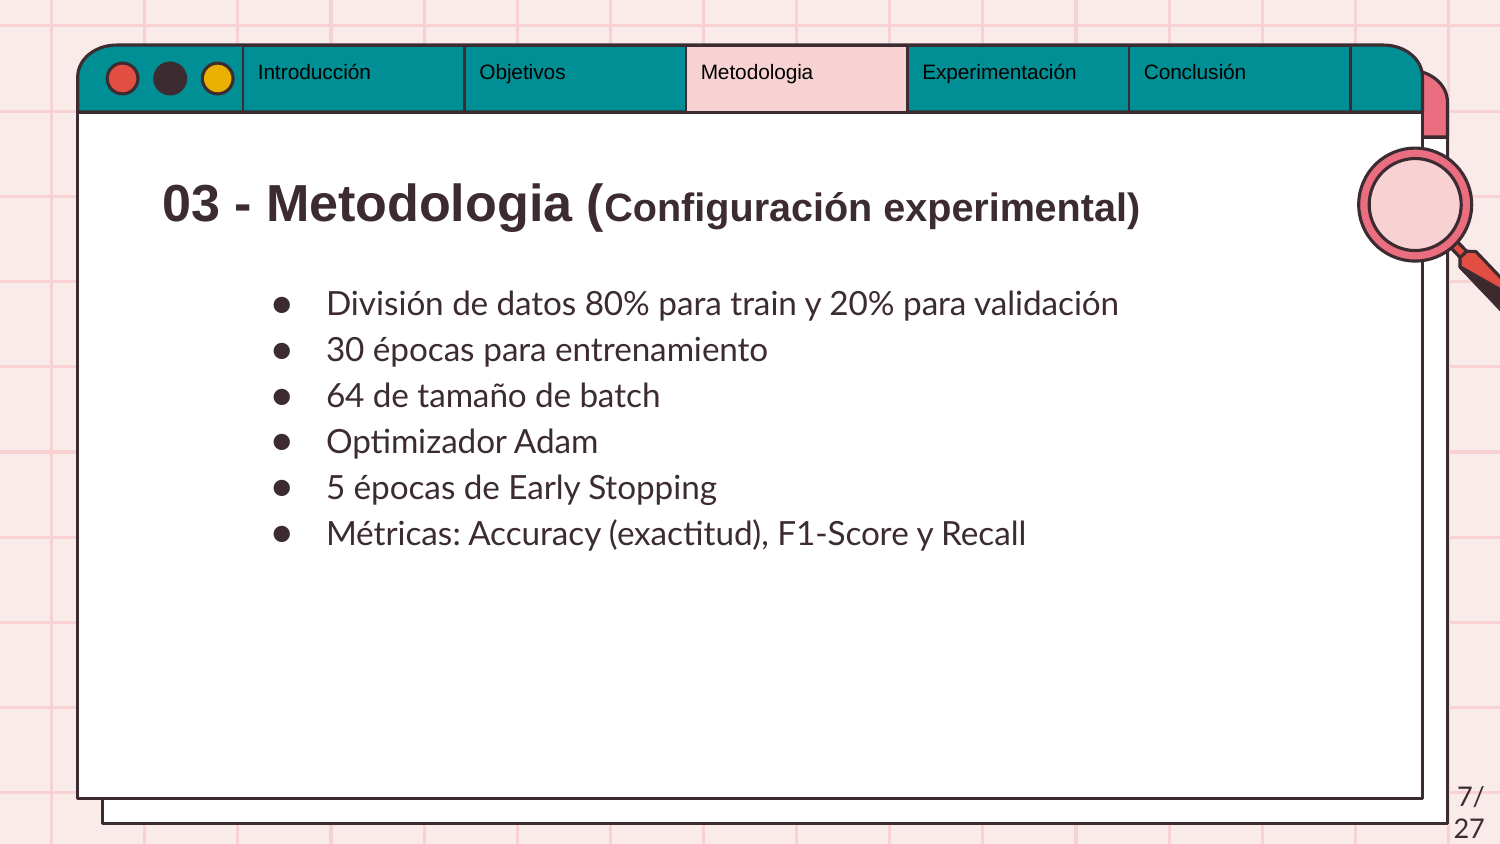

| Introducción | Objetivos | Metodologia | Experimentación | Conclusión |
| --- | --- | --- | --- | --- |

# 03 - Metodologia (Configuración experimental)
División de datos 80% para train y 20% para validación
30 épocas para entrenamiento
64 de tamaño de batch
Optimizador Adam
5 épocas de Early Stopping
Métricas: Accuracy (exactitud), F1-Score y Recall
7/
27